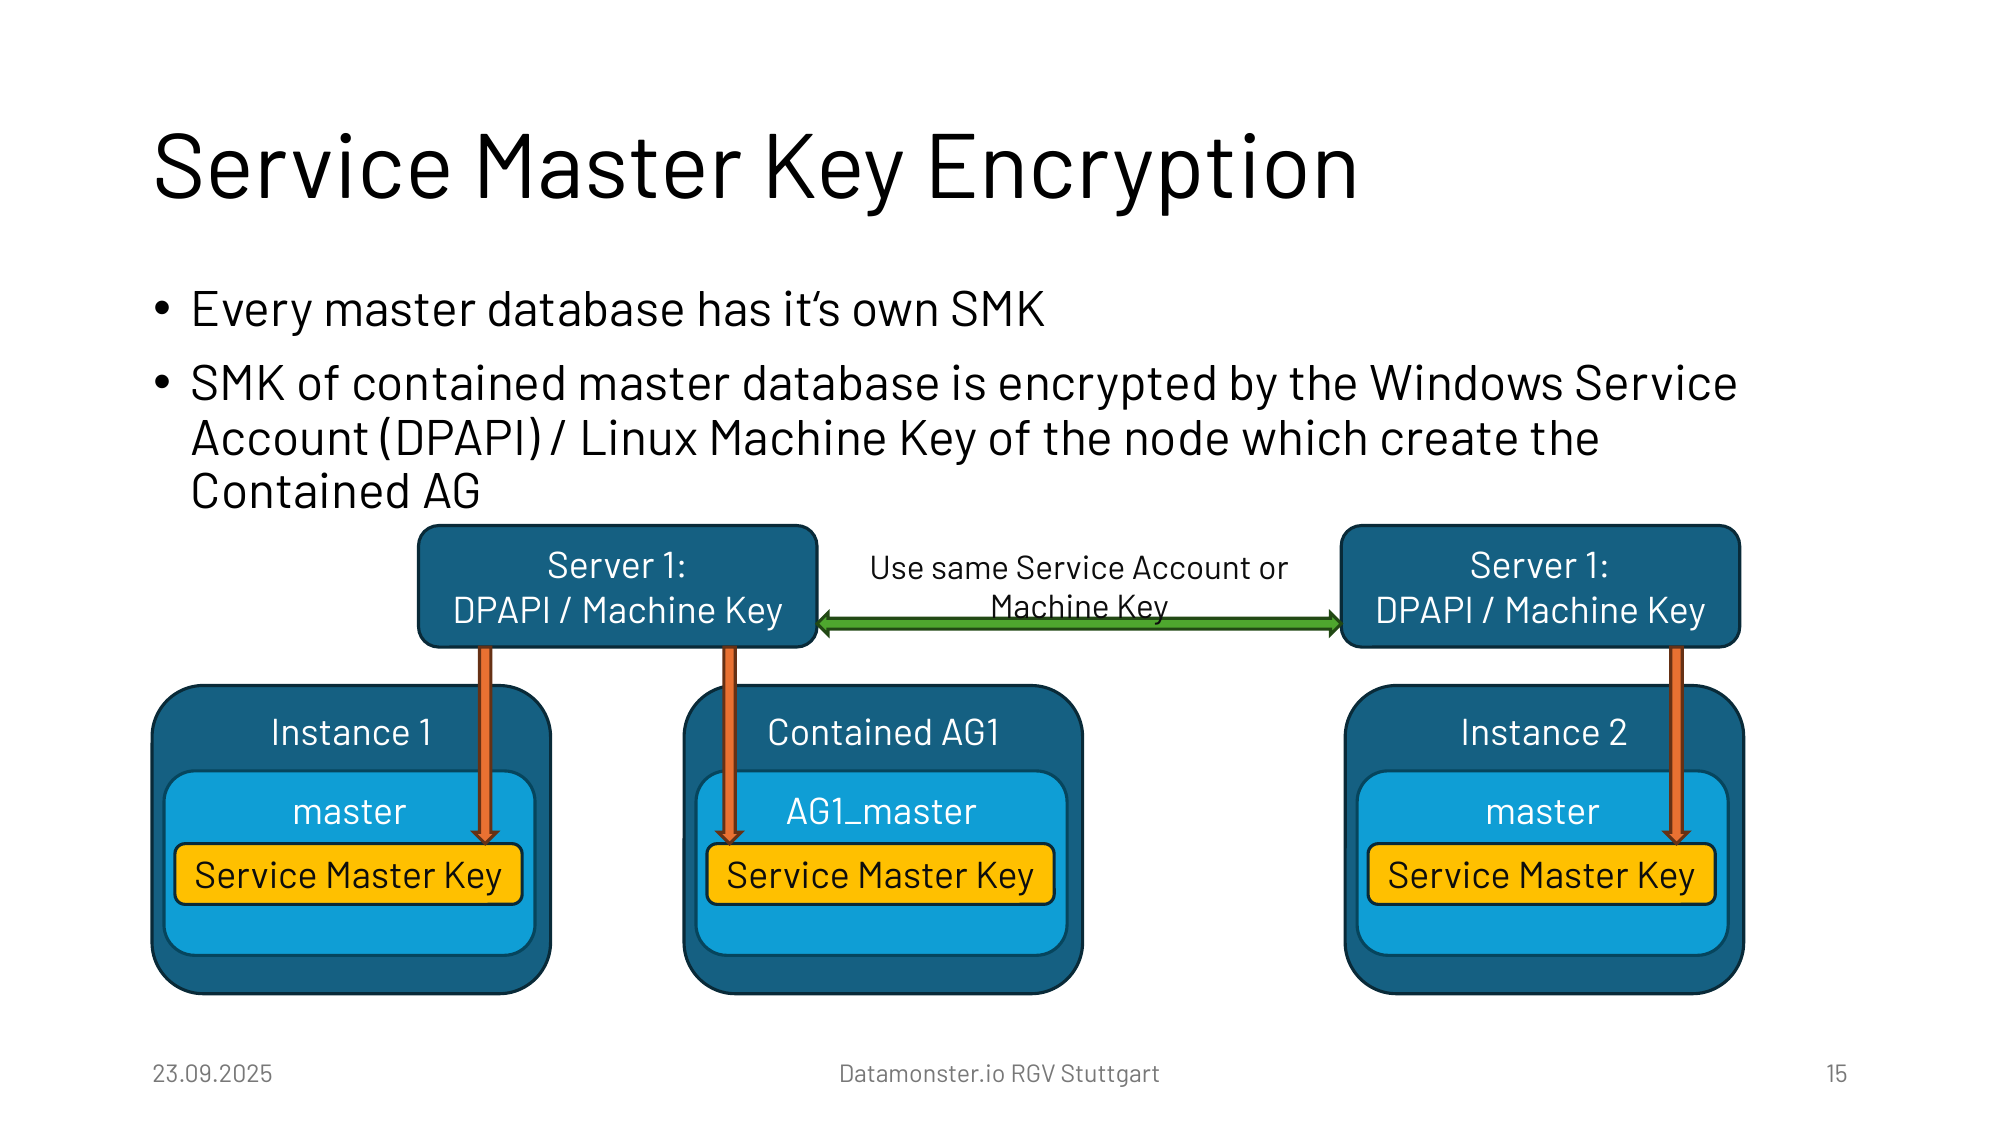

# Service Master Key Encryption
Every master database has it‘s own SMK
SMK of contained master database is encrypted by the Windows Service Account (DPAPI) / Linux Machine Key of the node which create the Contained AG
Server 1:
DPAPI / Machine Key
Server 1:
DPAPI / Machine Key
Use same Service Account or Machine Key

Instance 1
master
Service Master Key
Contained AG1
AG1_master
Service Master Key
Instance 2
master
Service Master Key
23.09.2025
Datamonster.io RGV Stuttgart
15